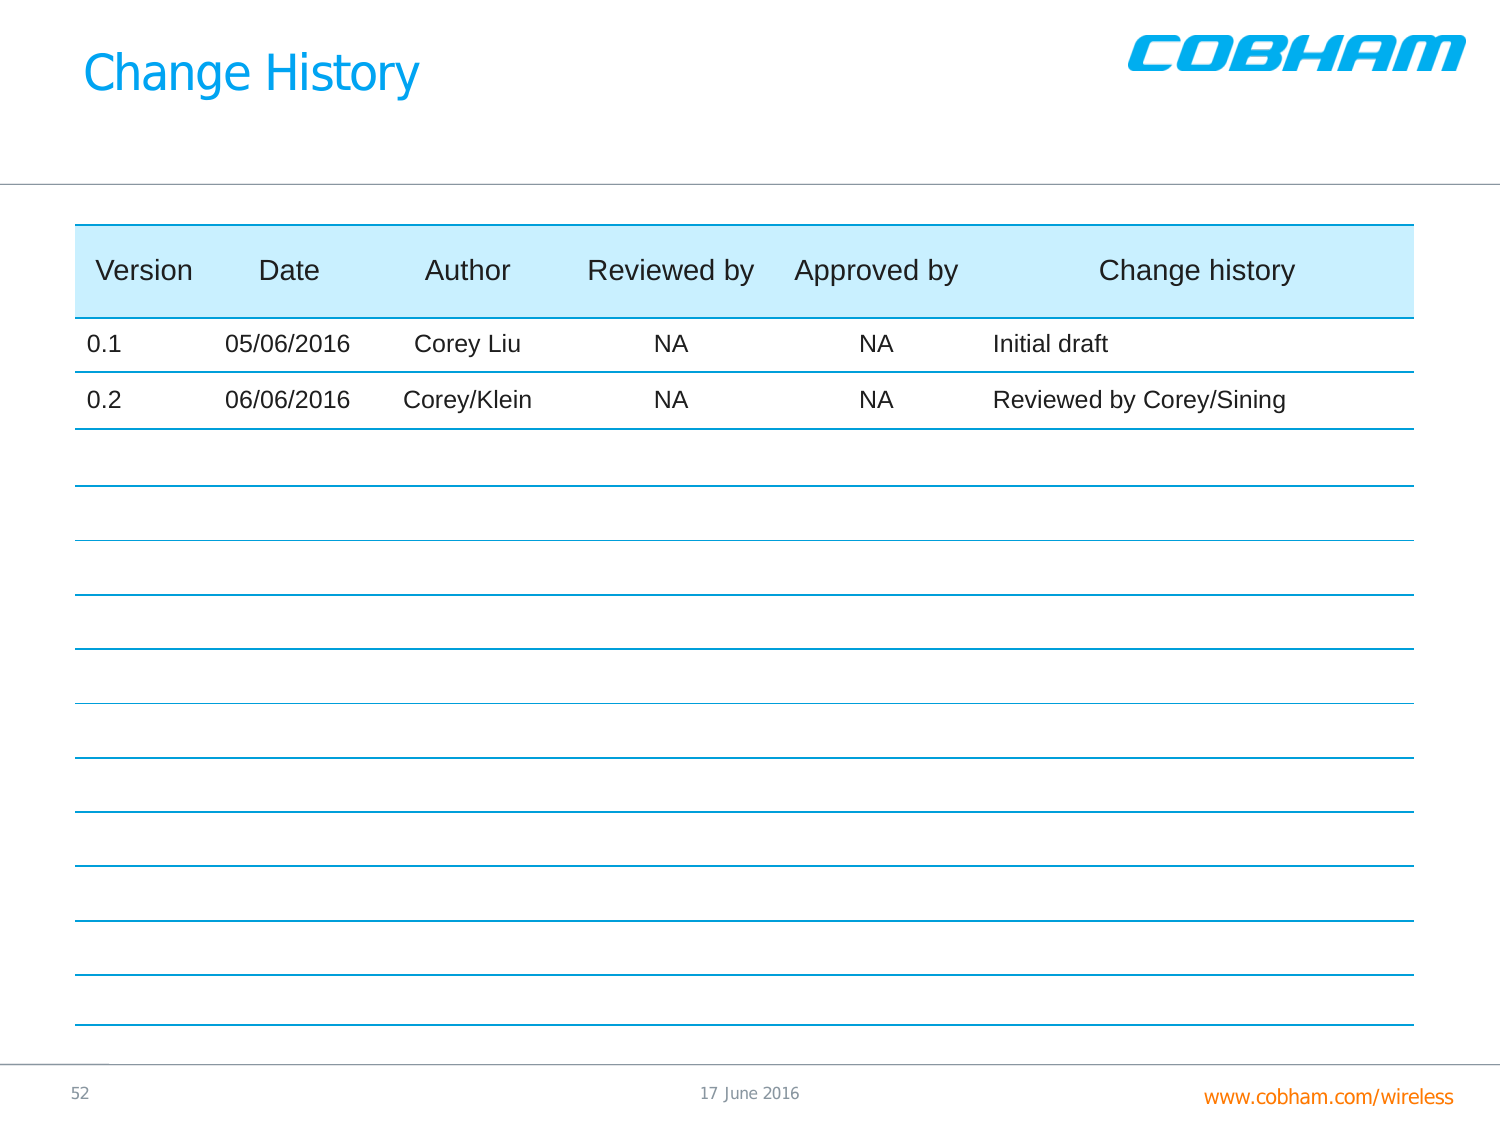

# Change History

| Version | Date | Author | Reviewed by | Approved by | Change history |
| --- | --- | --- | --- | --- | --- |
| 0.1 | 05/06/2016 | Corey Liu | NA | NA | Initial draft |
| 0.2 | 06/06/2016 | Corey/Klein | NA | NA | Reviewed by Corey/Sining |
|  |  |  |  |  |  |
|  |  |  |  |  |  |
|  |  |  |  |  |  |
|  |  |  |  |  |  |
|  |  |  |  |  |  |
|  |  |  |  |  |  |
|  |  |  |  |  |  |
|  |  |  |  |  |  |
|  |  |  |  |  |  |
|  |  |  |  |  |  |
|  |  |  |  |  |  |
52
17 June 2016